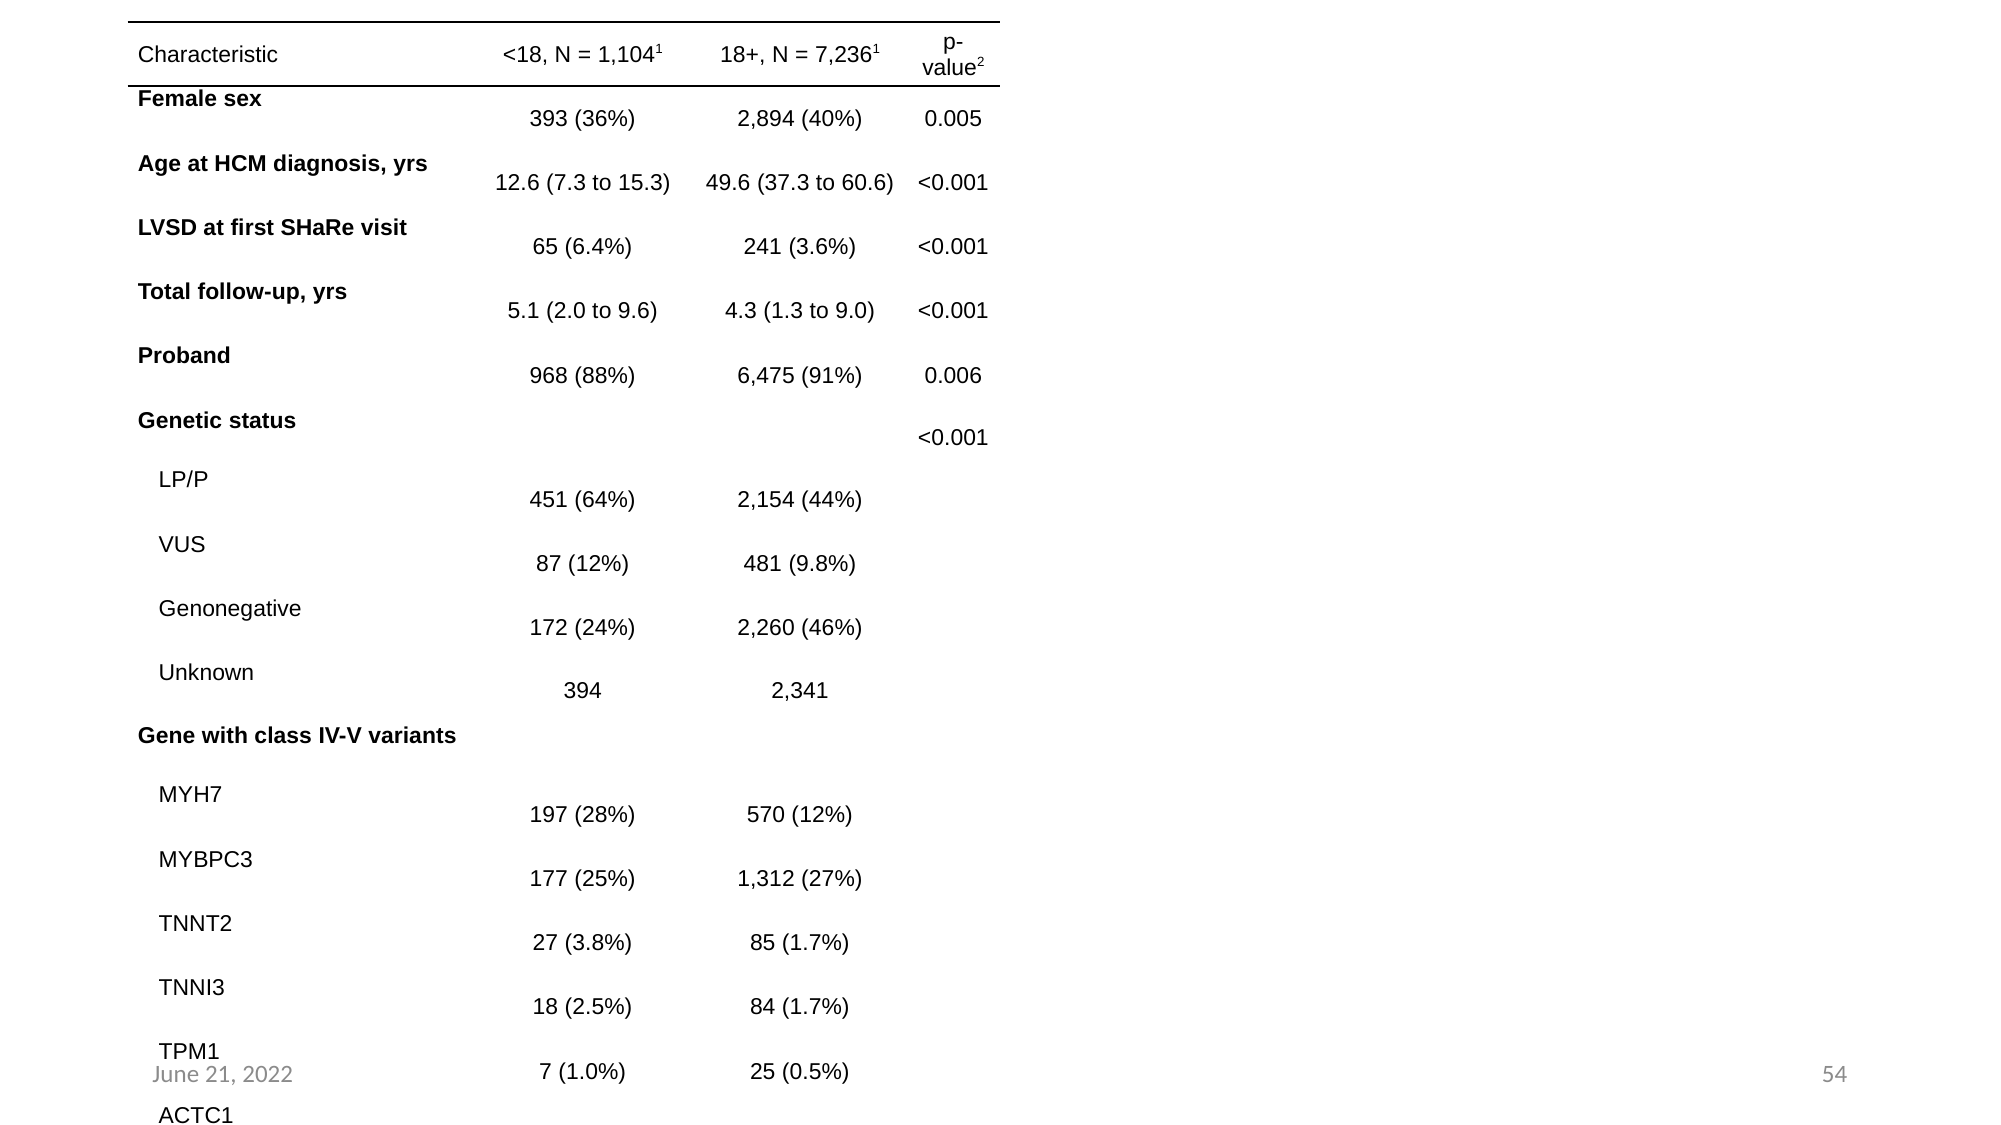

| Characteristic | <18, N = 1,1041 | 18+, N = 7,2361 | p-value2 |
| --- | --- | --- | --- |
| Female sex | 393 (36%) | 2,894 (40%) | 0.005 |
| Age at HCM diagnosis, yrs | 12.6 (7.3 to 15.3) | 49.6 (37.3 to 60.6) | <0.001 |
| LVSD at first SHaRe visit | 65 (6.4%) | 241 (3.6%) | <0.001 |
| Total follow-up, yrs | 5.1 (2.0 to 9.6) | 4.3 (1.3 to 9.0) | <0.001 |
| Proband | 968 (88%) | 6,475 (91%) | 0.006 |
| Genetic status |  |  | <0.001 |
| LP/P | 451 (64%) | 2,154 (44%) |  |
| VUS | 87 (12%) | 481 (9.8%) |  |
| Genonegative | 172 (24%) | 2,260 (46%) |  |
| Unknown | 394 | 2,341 |  |
| Gene with class IV-V variants |  |  |  |
| MYH7 | 197 (28%) | 570 (12%) |  |
| MYBPC3 | 177 (25%) | 1,312 (27%) |  |
| TNNT2 | 27 (3.8%) | 85 (1.7%) |  |
| TNNI3 | 18 (2.5%) | 84 (1.7%) |  |
| TPM1 | 7 (1.0%) | 25 (0.5%) |  |
| ACTC1 | 5 (0.7%) | 5 (0.1%) |  |
| MYL2 | 5 (0.7%) | 25 (0.5%) |  |
| MYL3 | 2 (0.3%) | 4 (<0.1%) |  |
| multiple variants | 14 (2.0%) | 47 (1.0%) |  |
| none | 259 (36%) | 2,741 (56%) |  |
| Unknown | 392 | 2,317 |  |
| Max LV wall thickness, mm | 16.0 (12.0 to 23.0) | 17.0 (14.0 to 21.0) | <0.001 |
| LV ejection fraction at first echocardiography, % | 64.9 ± 10.8 | 65.0 ± 9.0 | 0.2 |
| LVEF af LVSD, % | 43 (35, 47) | 42 (35, 46) | 0.7 |
| LA dimensions, mm | 35.7 ± 11.2 | 40.7 ± 10.5 | <0.001 |
| Unknown | 295 | 854 |  |
| Left ventricular outflow tract obstruction, (lvot gradient >30 mmHg) | 151 (25%) | 2,434 (41%) | <0.001 |
| Unknown | 491 | 1,233 |  |
| Left ventricular outflow tract obstruction, (event 30) | 314 (45%) | 2,962 (49%) | 0.019 |
| Unknown | 400 | 1,223 |  |
| lvsd\_timing1 |  |  | <0.001 |
| No LVSD | 956 (87%) | 6,642 (92%) |  |
| LVSD at first SHaRe visit | 59 (5.3%) | 221 (3.1%) |  |
| Incident LVSD | 89 (8.1%) | 373 (5.2%) |  |
| 1n (%); Median (25% to 75%); Mean ± SD; Median (IQR) | 1 | 1 | 1 |
| 2Pearson's Chi-squared test; Wilcoxon rank sum test | 2 | 2 | 2 |
June 21, 2022
54